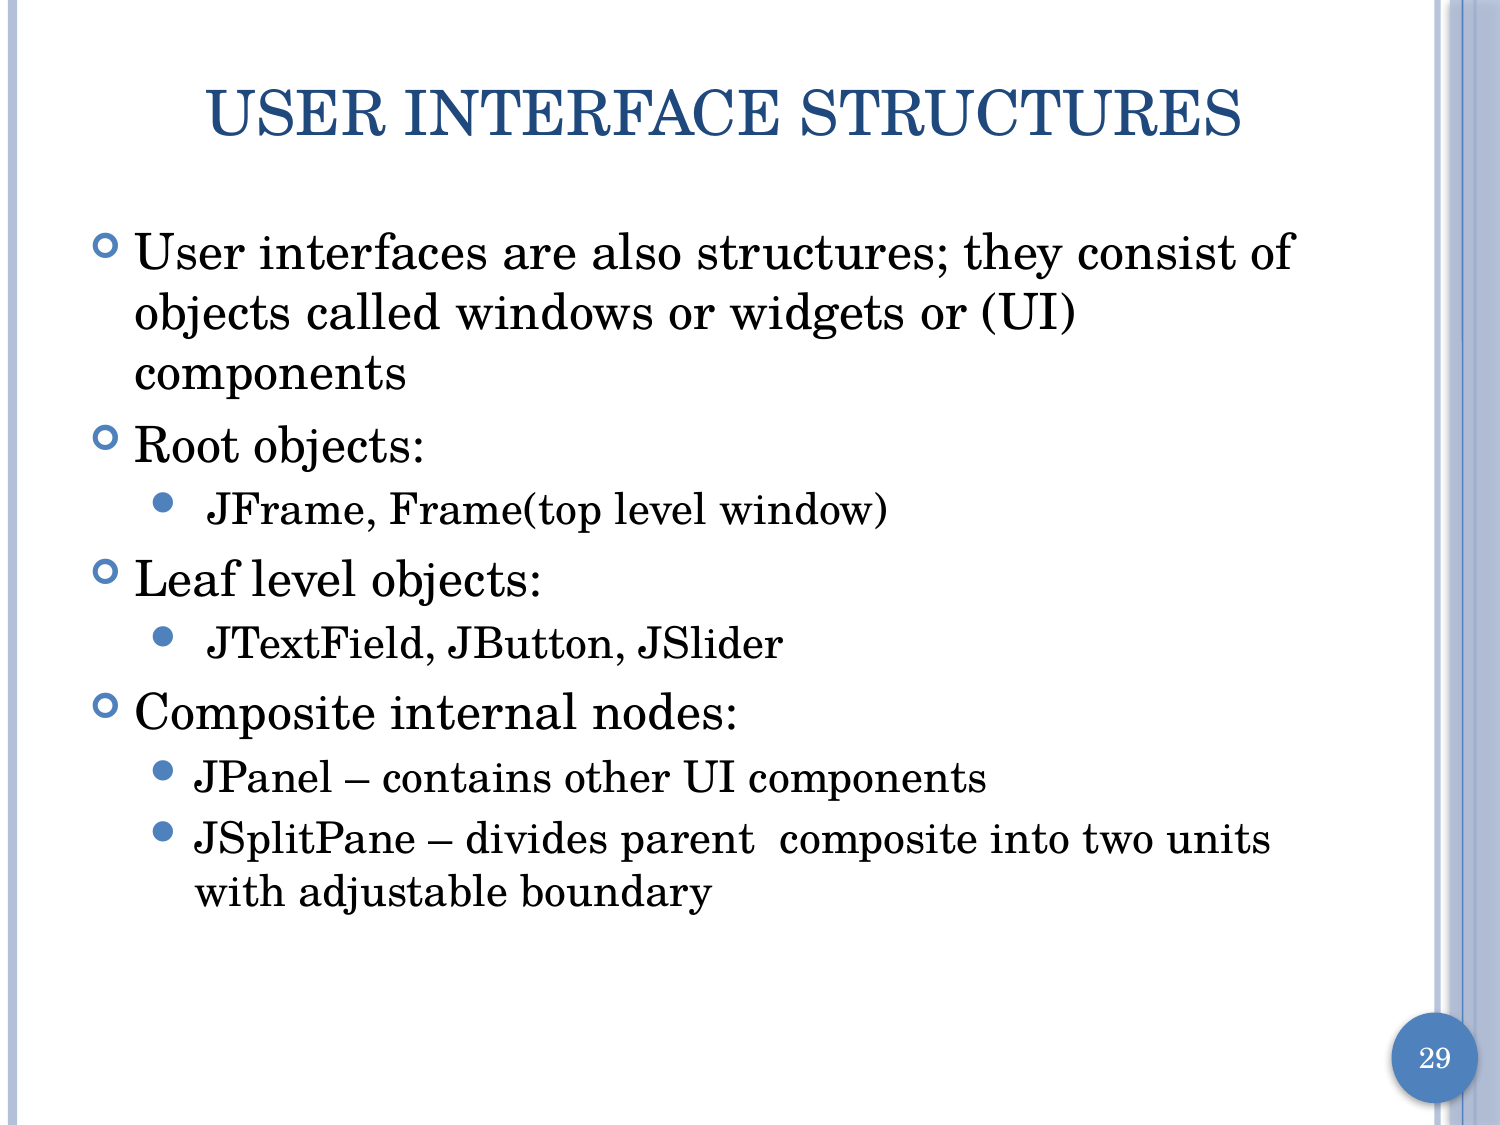

# User Interface Structures
User interfaces are also structures; they consist of objects called windows or widgets or (UI) components
Root objects:
 JFrame, Frame(top level window)
Leaf level objects:
 JTextField, JButton, JSlider
Composite internal nodes:
JPanel – contains other UI components
JSplitPane – divides parent  composite into two units with adjustable boundary